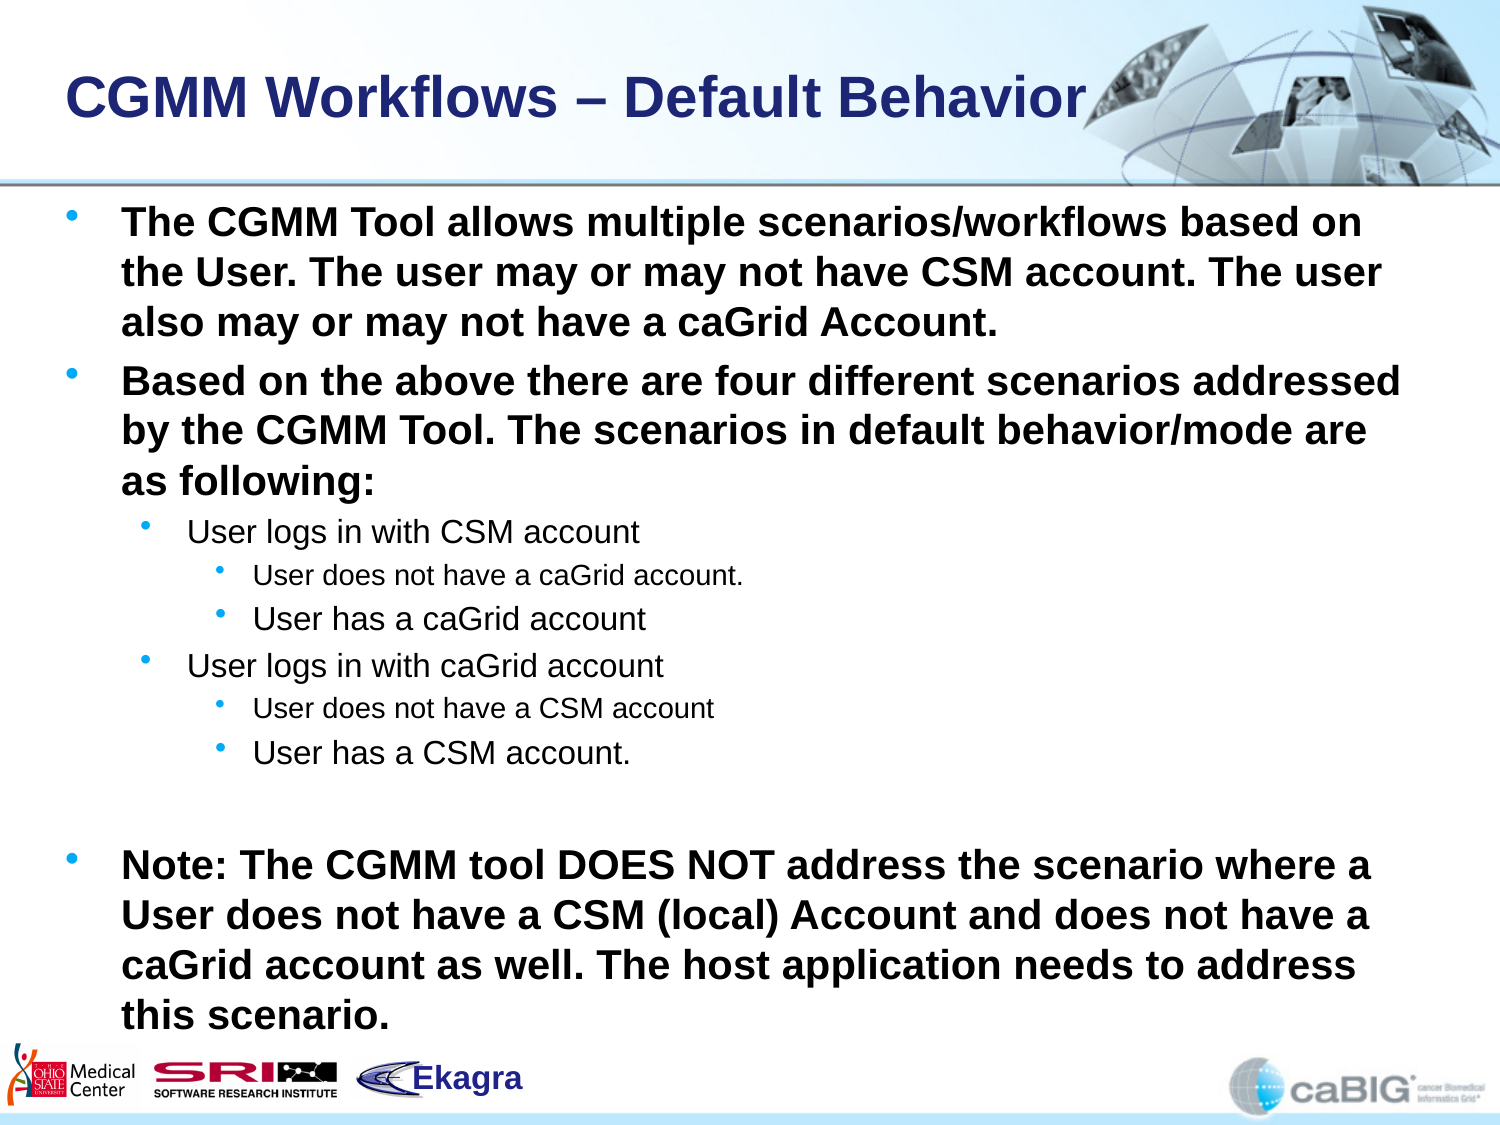

# CGMM Workflows – Default Behavior
The CGMM Tool allows multiple scenarios/workflows based on the User. The user may or may not have CSM account. The user also may or may not have a caGrid Account.
Based on the above there are four different scenarios addressed by the CGMM Tool. The scenarios in default behavior/mode are as following:
User logs in with CSM account
User does not have a caGrid account.
User has a caGrid account
User logs in with caGrid account
User does not have a CSM account
User has a CSM account.

Note: The CGMM tool DOES NOT address the scenario where a User does not have a CSM (local) Account and does not have a caGrid account as well. The host application needs to address this scenario.